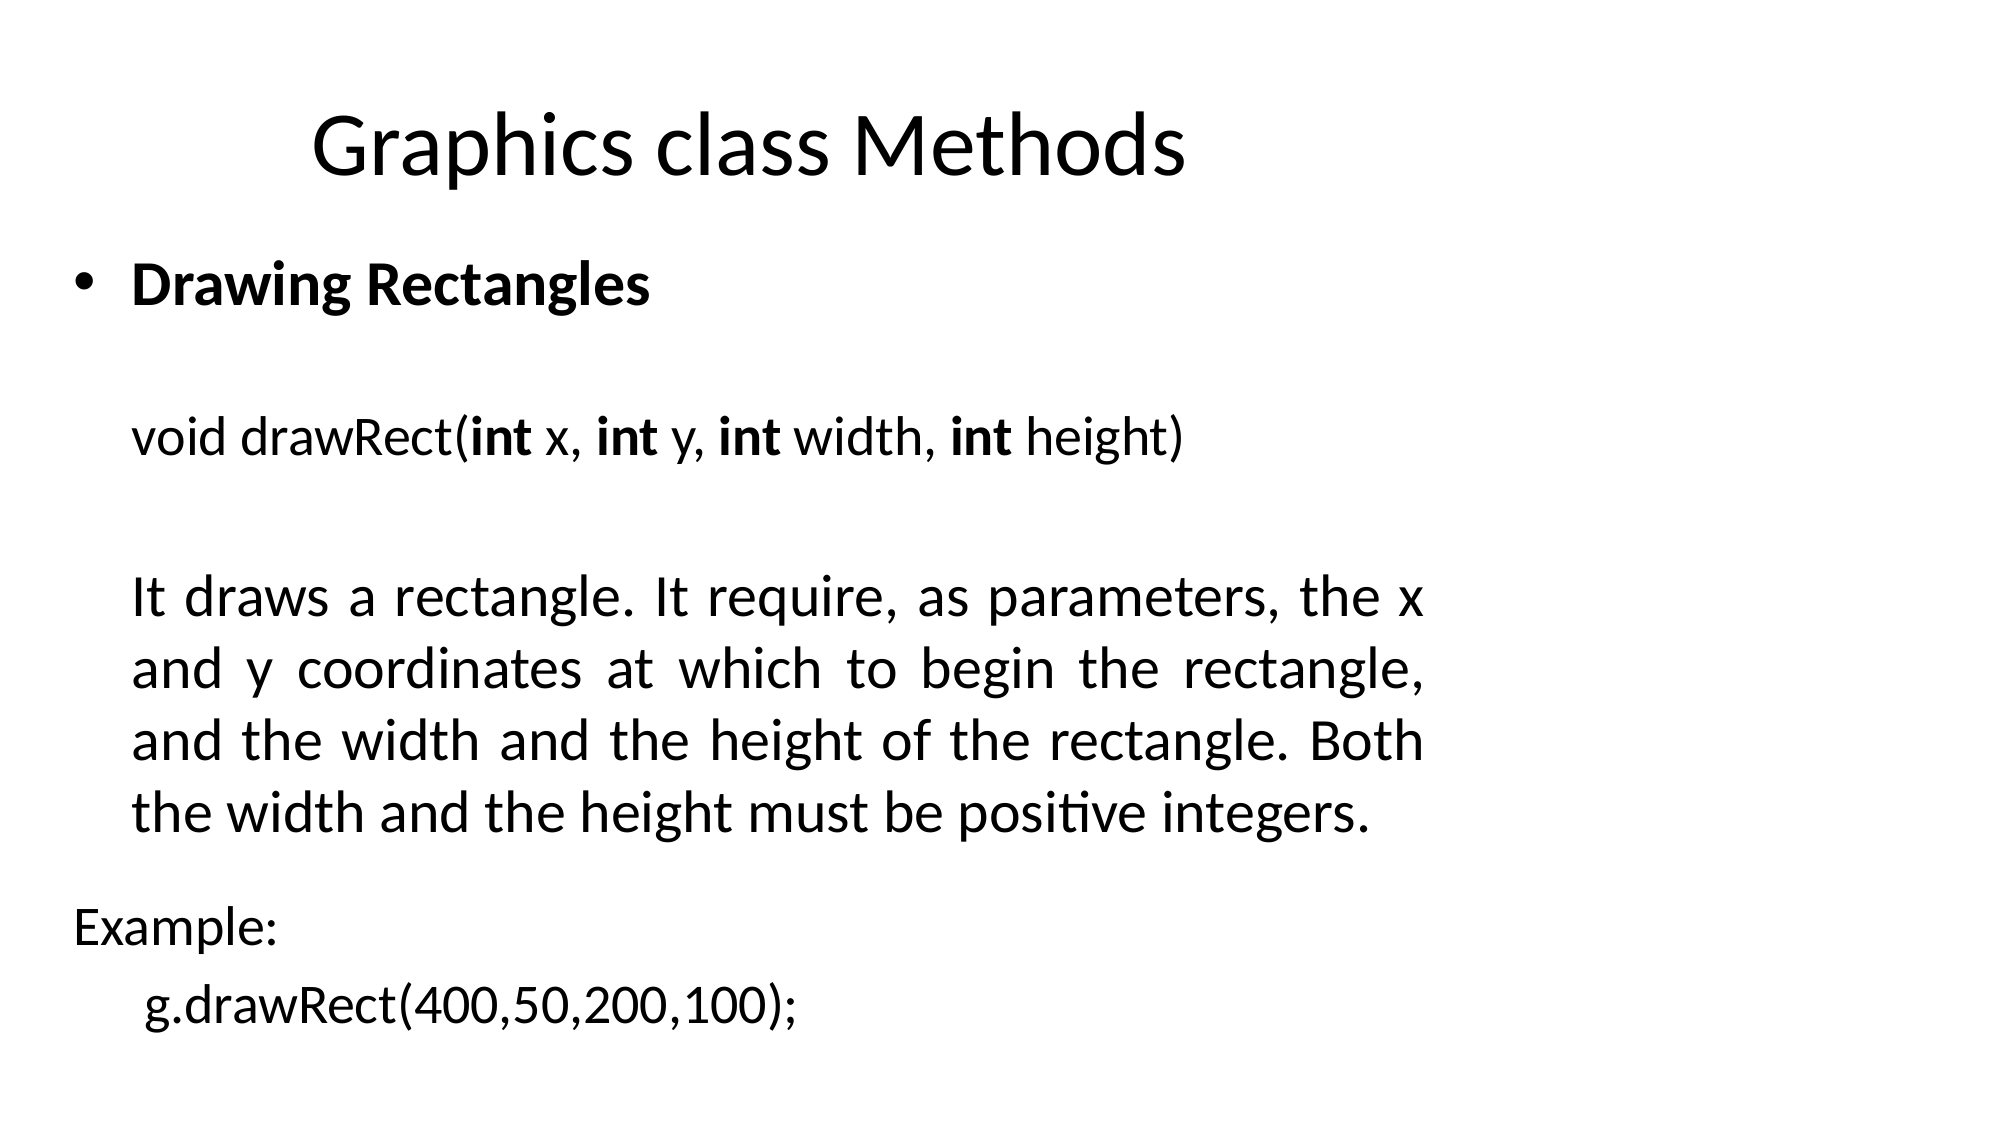

# Graphics class Methods
Drawing Rectangles

		void drawRect(int x, int y, int width, int height)

	It draws a rectangle. It require, as parameters, the x and y coordinates at which to begin the rectangle, and the width and the height of the rectangle. Both the width and the height must be positive integers.

Example:
			 g.drawRect(400,50,200,100);